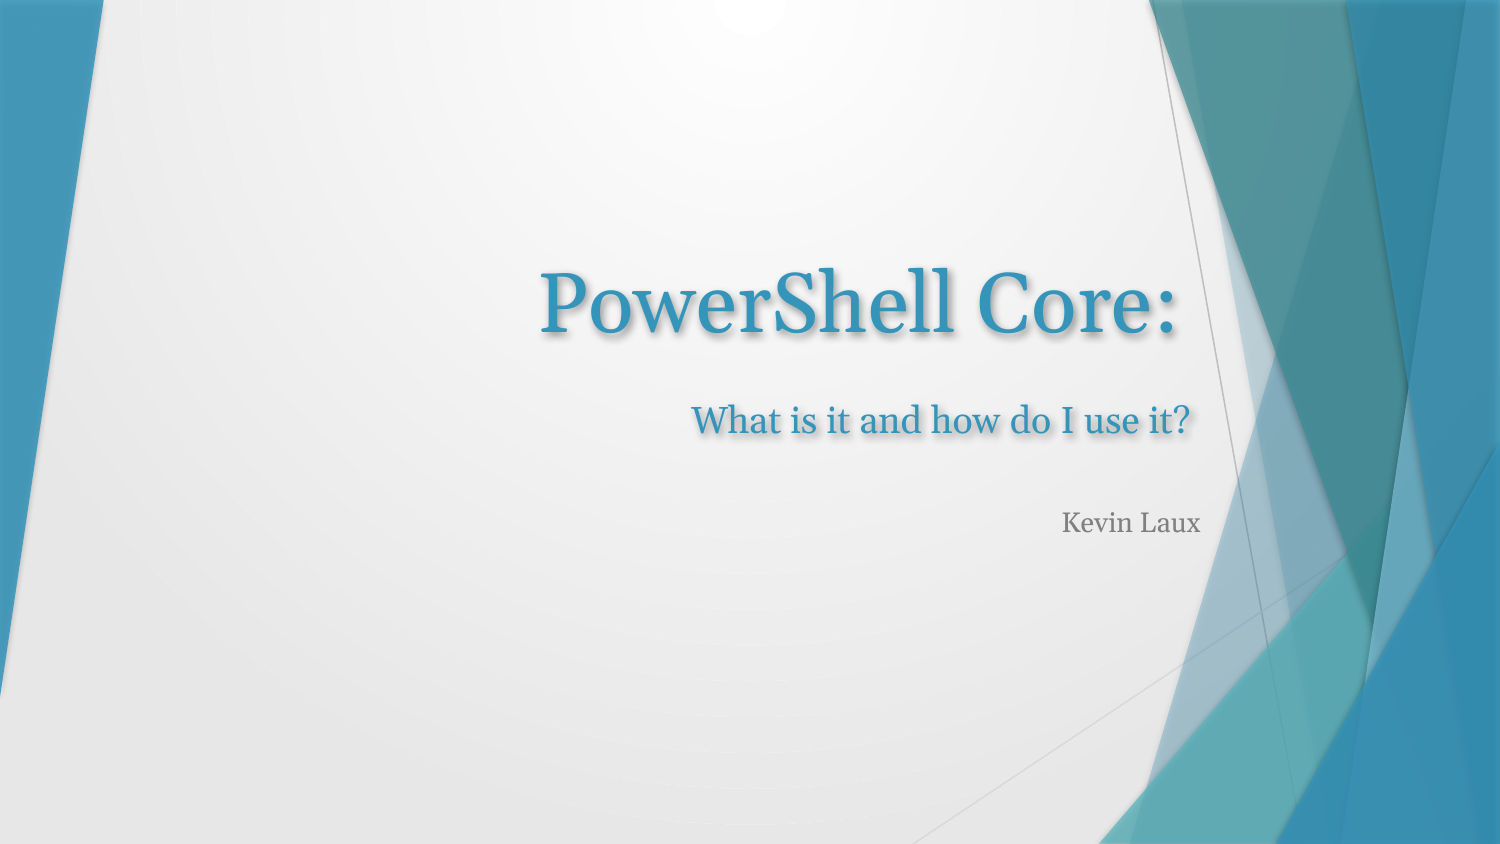

# PowerShell Core: What is it and how do I use it?
Kevin Laux